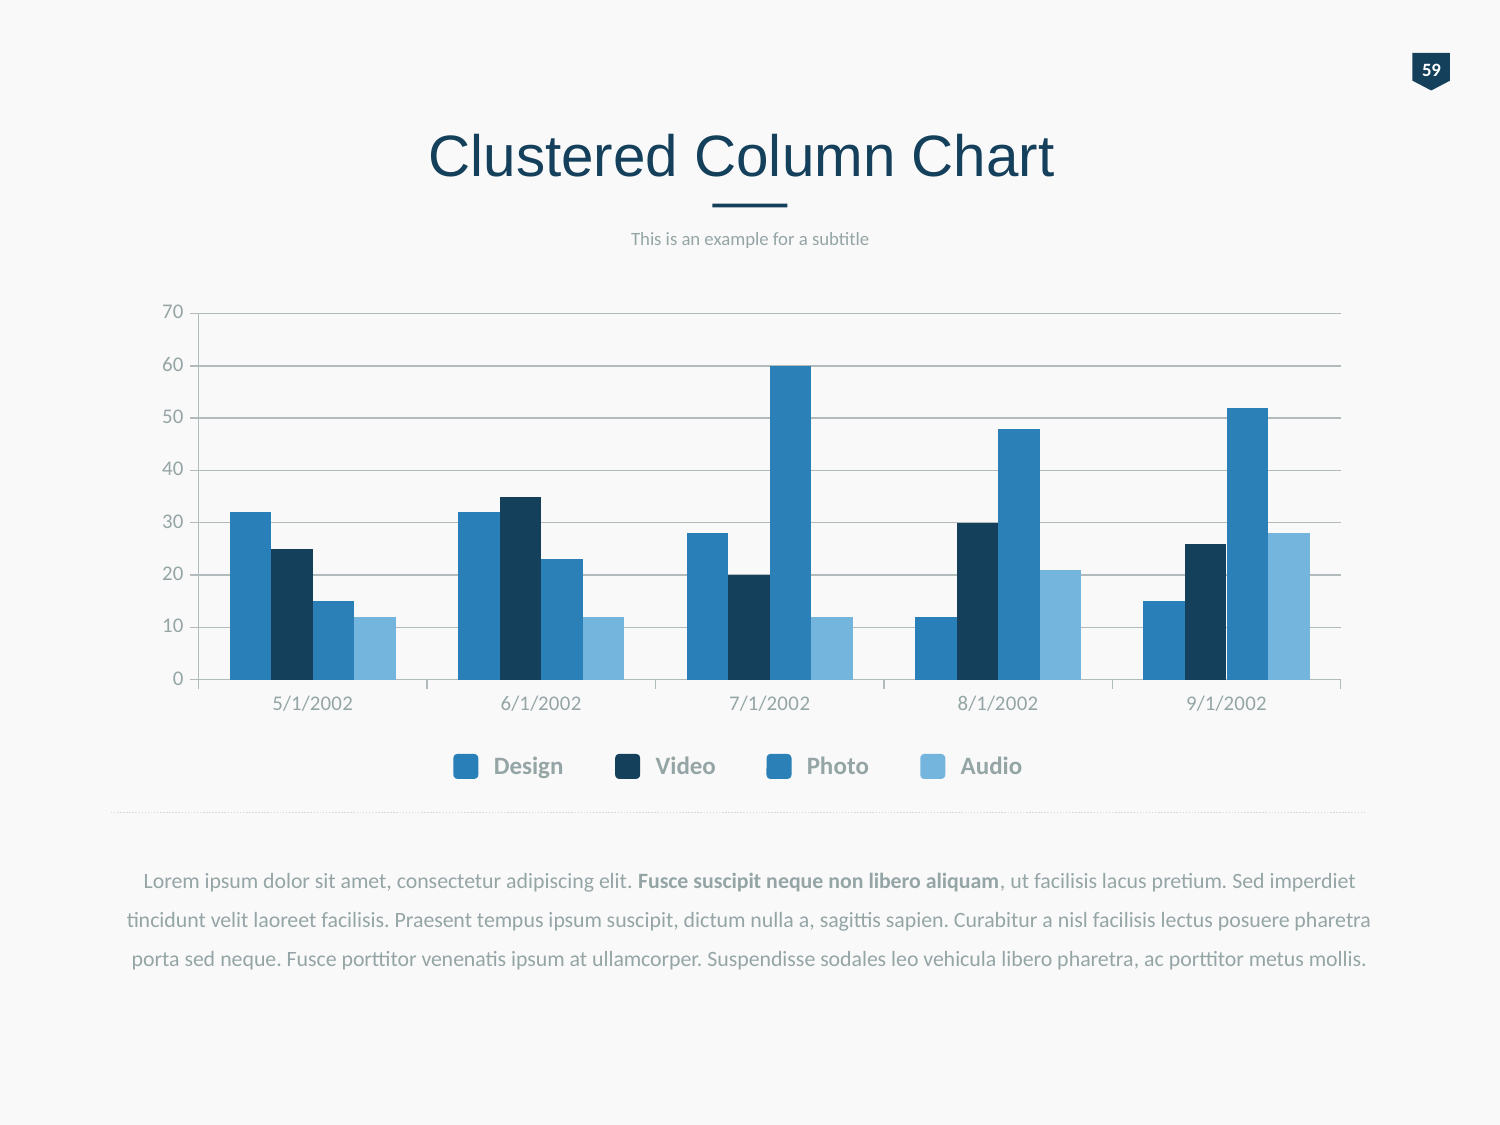

59

# Clustered Column Chart

This is an example for a subtitle

### Chart

| Category | Series 1 | Series 12 | Series 13 | Series 2 |
|---|---|---|---|---|
| 37377 | 32.0 | 25.0 | 15.0 | 12.0 |
| 37408 | 32.0 | 35.0 | 23.0 | 12.0 |
| 37438 | 28.0 | 20.0 | 60.0 | 12.0 |
| 37469 | 12.0 | 30.0 | 48.0 | 21.0 |
| 37500 | 15.0 | 26.0 | 52.0 | 28.0 |
Design

Video

Photo

Audio

Lorem ipsum dolor sit amet, consectetur adipiscing elit. Fusce suscipit neque non libero aliquam, ut facilisis lacus pretium. Sed imperdiet tincidunt velit laoreet facilisis. Praesent tempus ipsum suscipit, dictum nulla a, sagittis sapien. Curabitur a nisl facilisis lectus posuere pharetra porta sed neque. Fusce porttitor venenatis ipsum at ullamcorper. Suspendisse sodales leo vehicula libero pharetra, ac porttitor metus mollis.